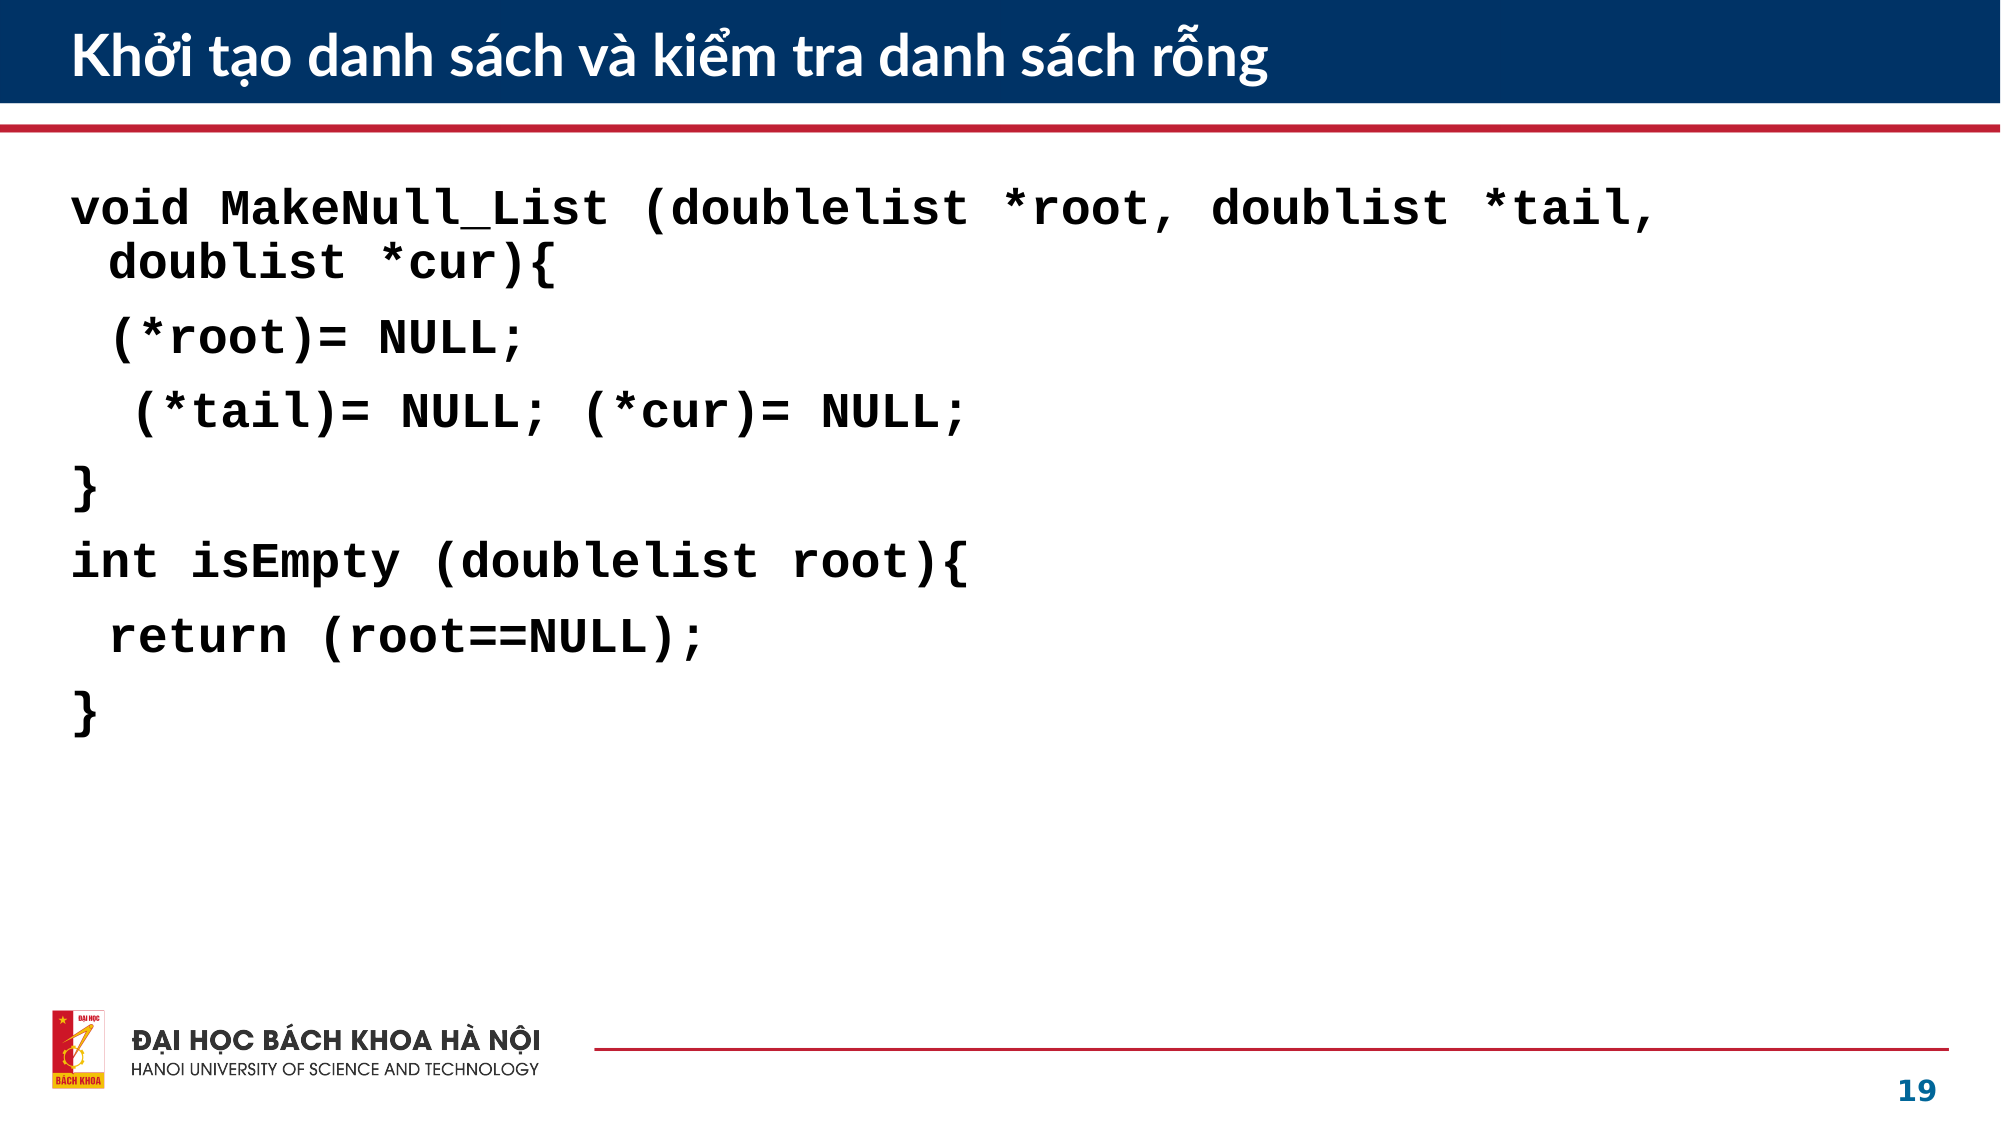

# Khởi tạo danh sách và kiểm tra danh sách rỗng
void MakeNull_List (doublelist *root, doublist *tail, doublist *cur){
	(*root)= NULL;
  (*tail)= NULL; (*cur)= NULL;
}
int isEmpty (doublelist root){
	return (root==NULL);
}

19